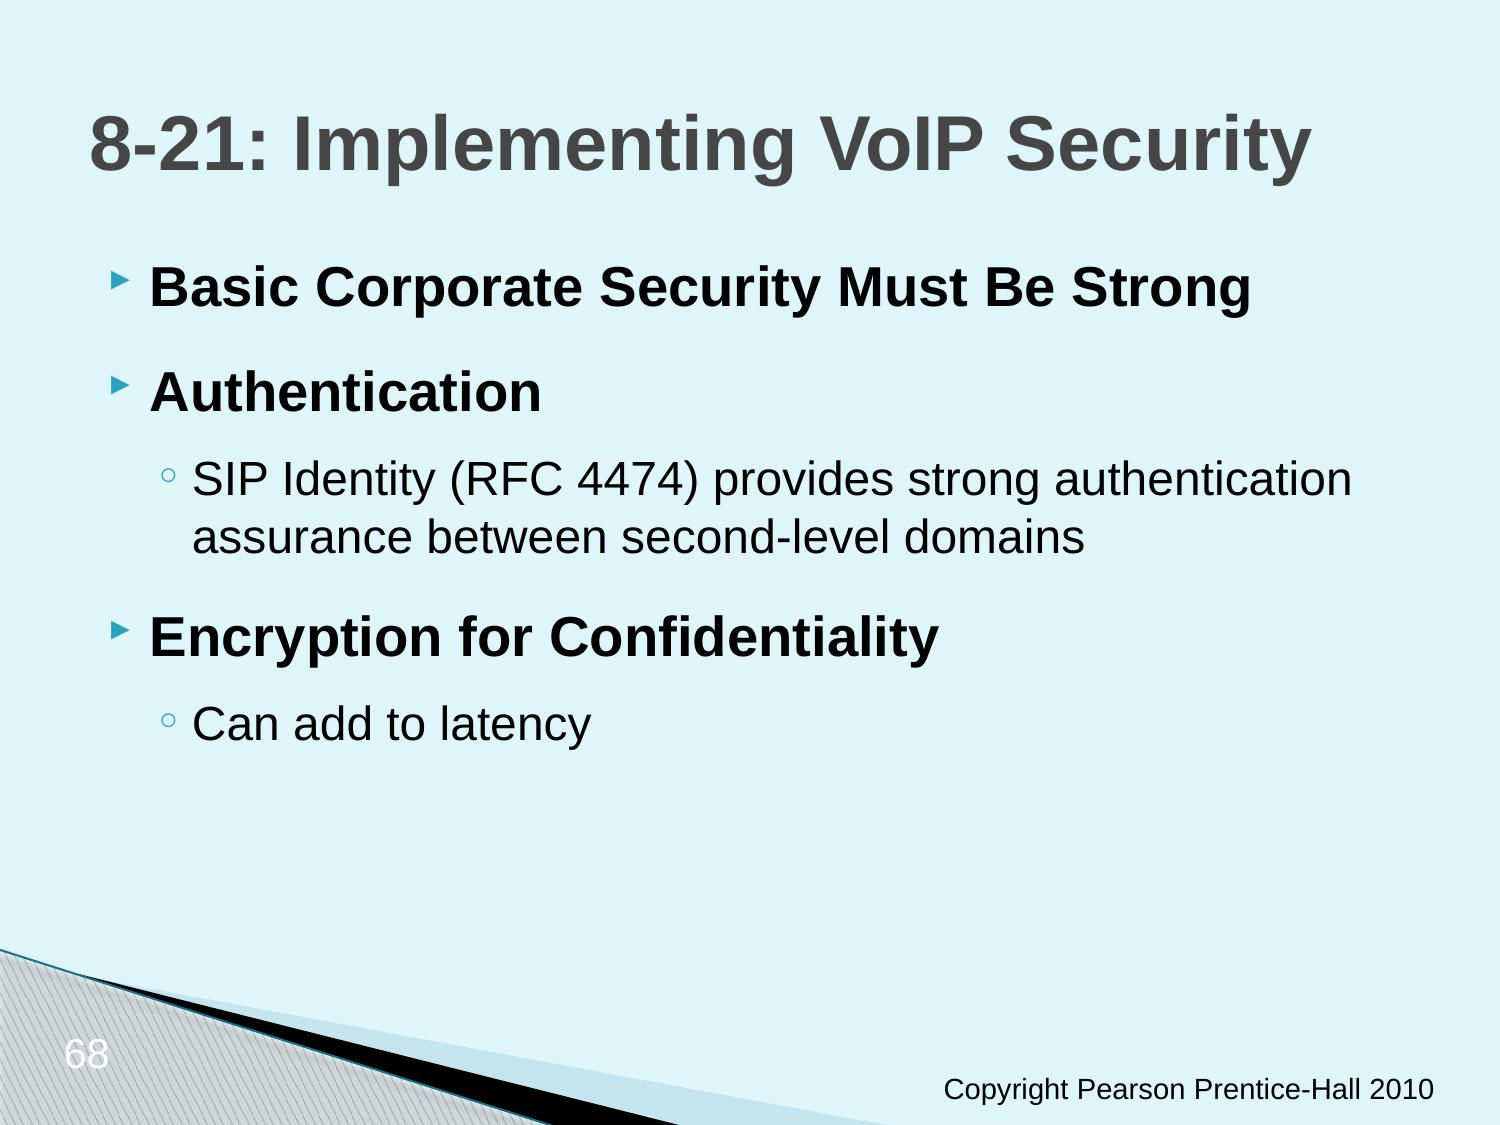

# 8-21: Implementing VoIP Security
Basic Corporate Security Must Be Strong
Authentication
SIP Identity (RFC 4474) provides strong authentication assurance between second-level domains
Encryption for Confidentiality
Can add to latency
68
Copyright Pearson Prentice-Hall 2010